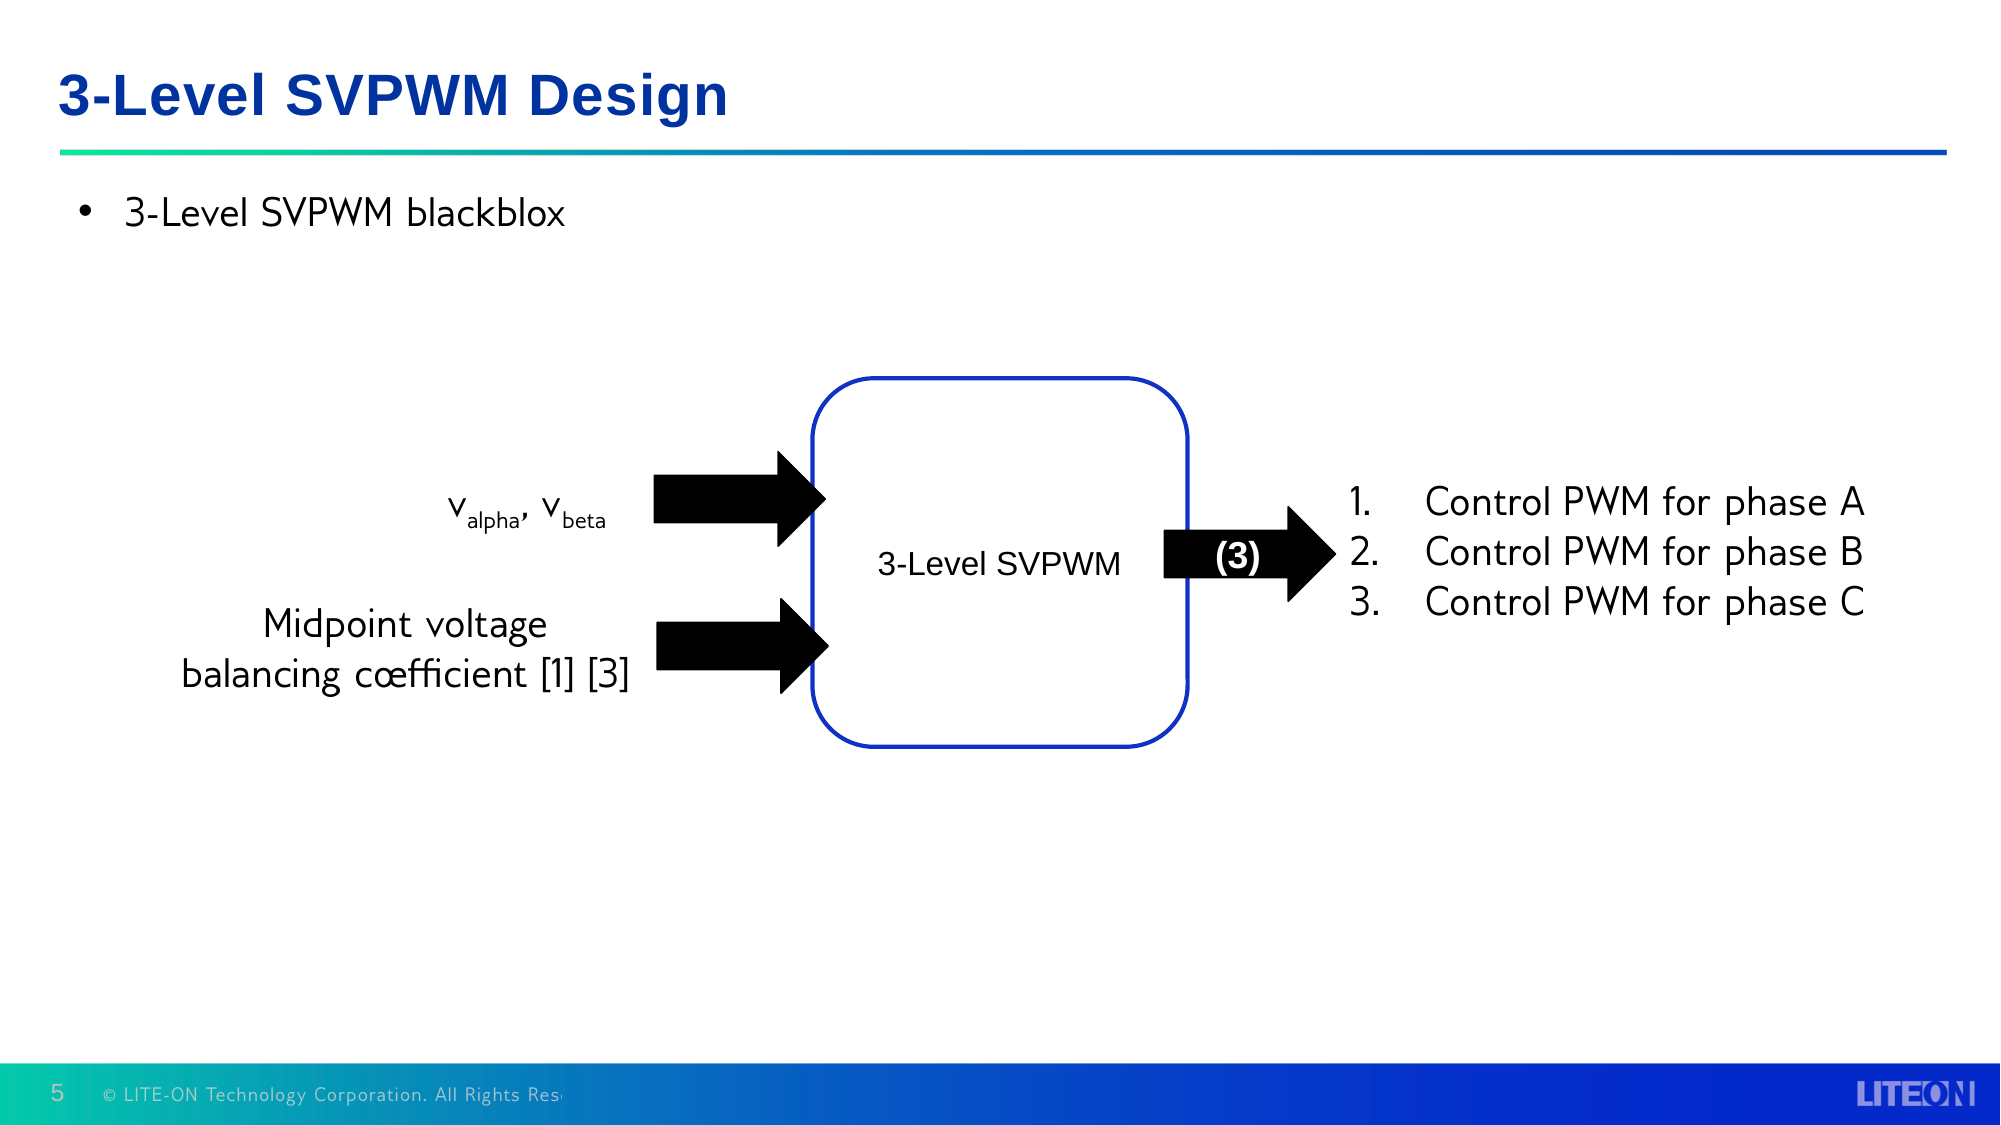

# 3-Level SVPWM Design
3-Level SVPWM blackblox
3-Level SVPWM

Control PWM for phase A
Control PWM for phase B
Control PWM for phase C
valpha, vbeta
(3)
Midpoint voltage
balancing coefficient [1] [3]

5